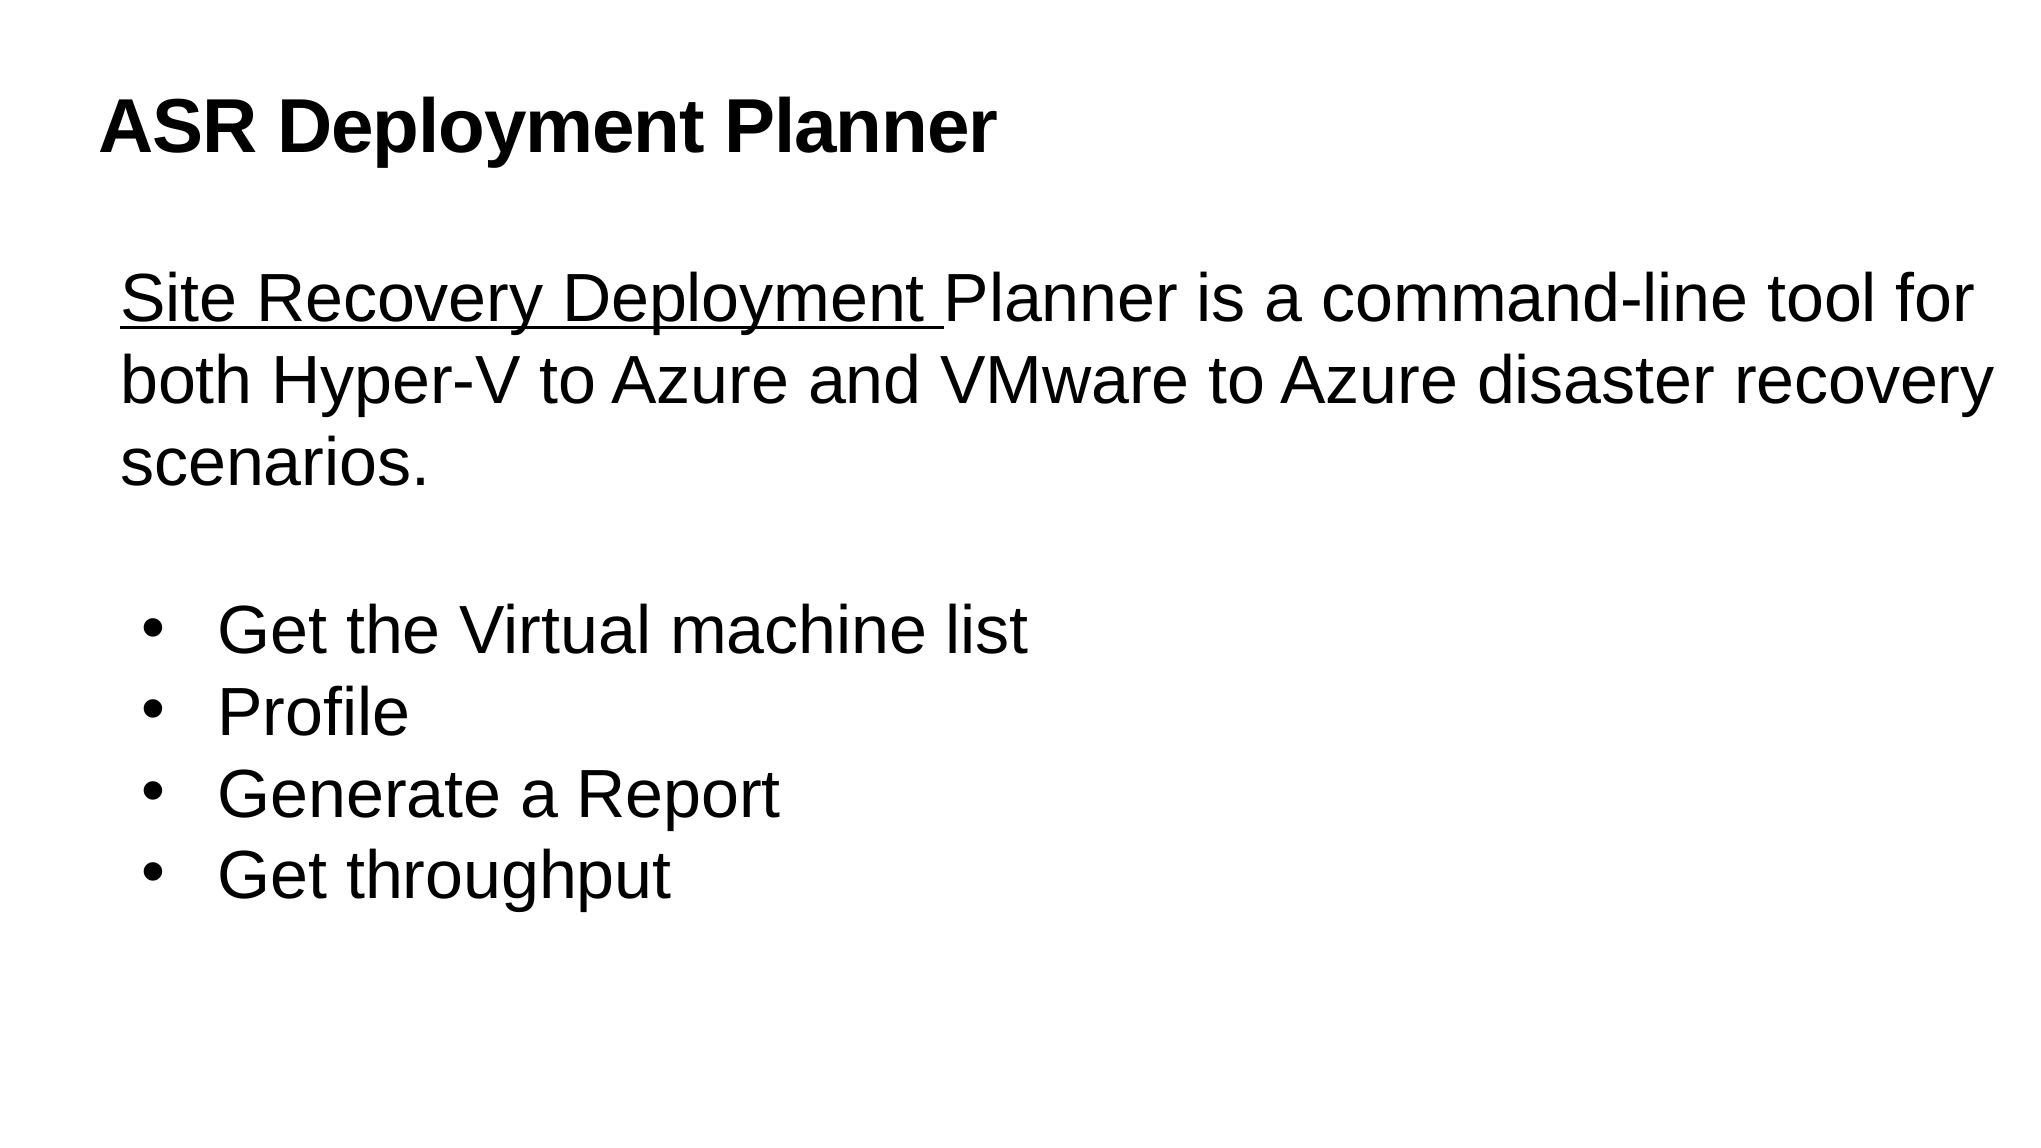

# ASR Deployment Planner
Site Recovery Deployment Planner is a command-line tool for both Hyper-V to Azure and VMware to Azure disaster recovery scenarios.
Get the Virtual machine list
Profile
Generate a Report
Get throughput